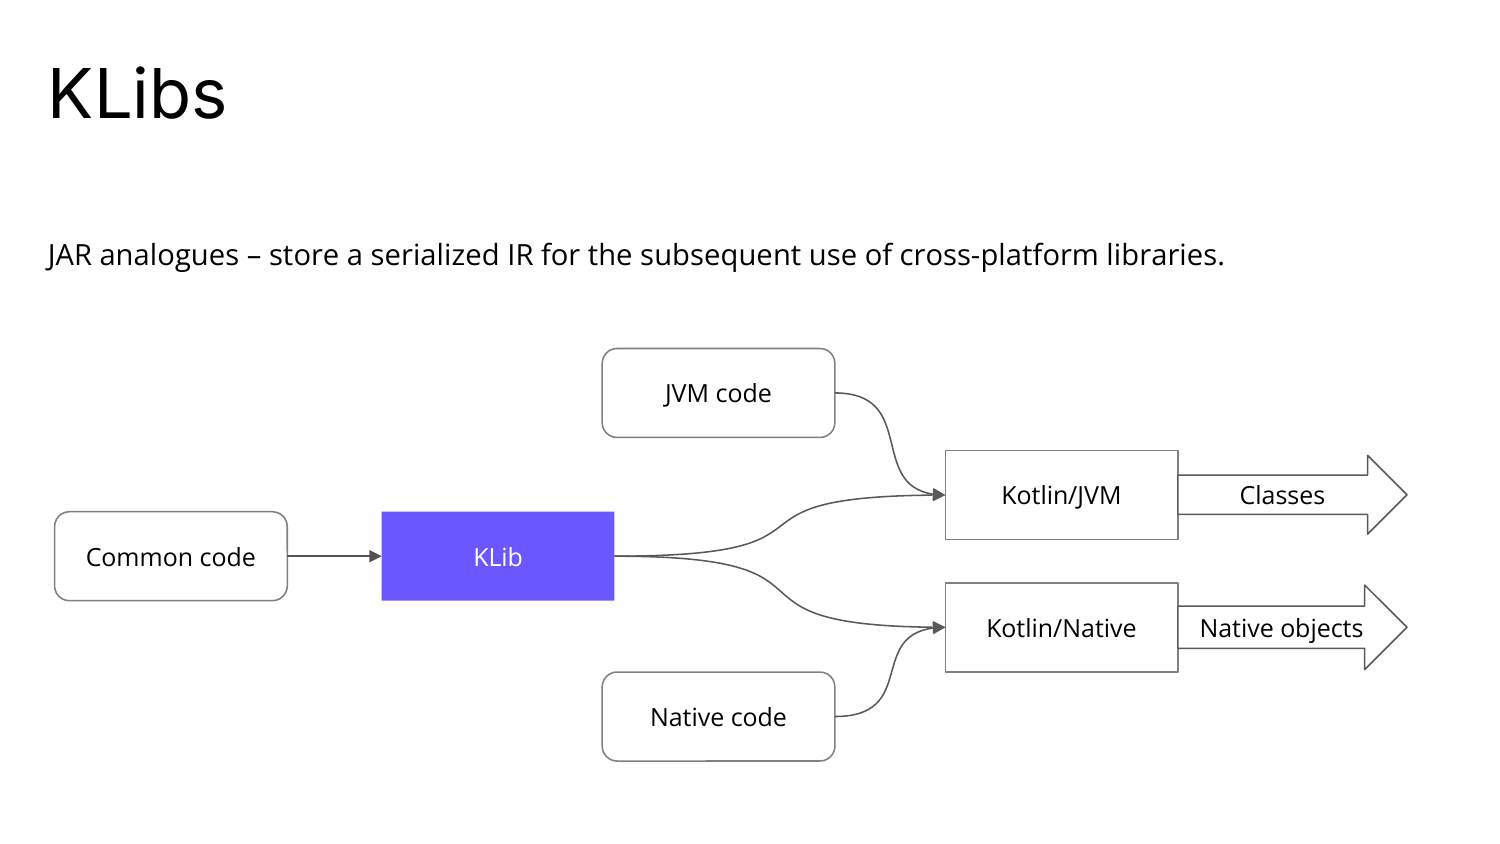

# KLibs
JAR analogues – store a serialized IR for the subsequent use of cross-platform libraries.
JVM code
Kotlin/JVM
Classes
KLib
Common code
Kotlin/Native
Native objects
Native code